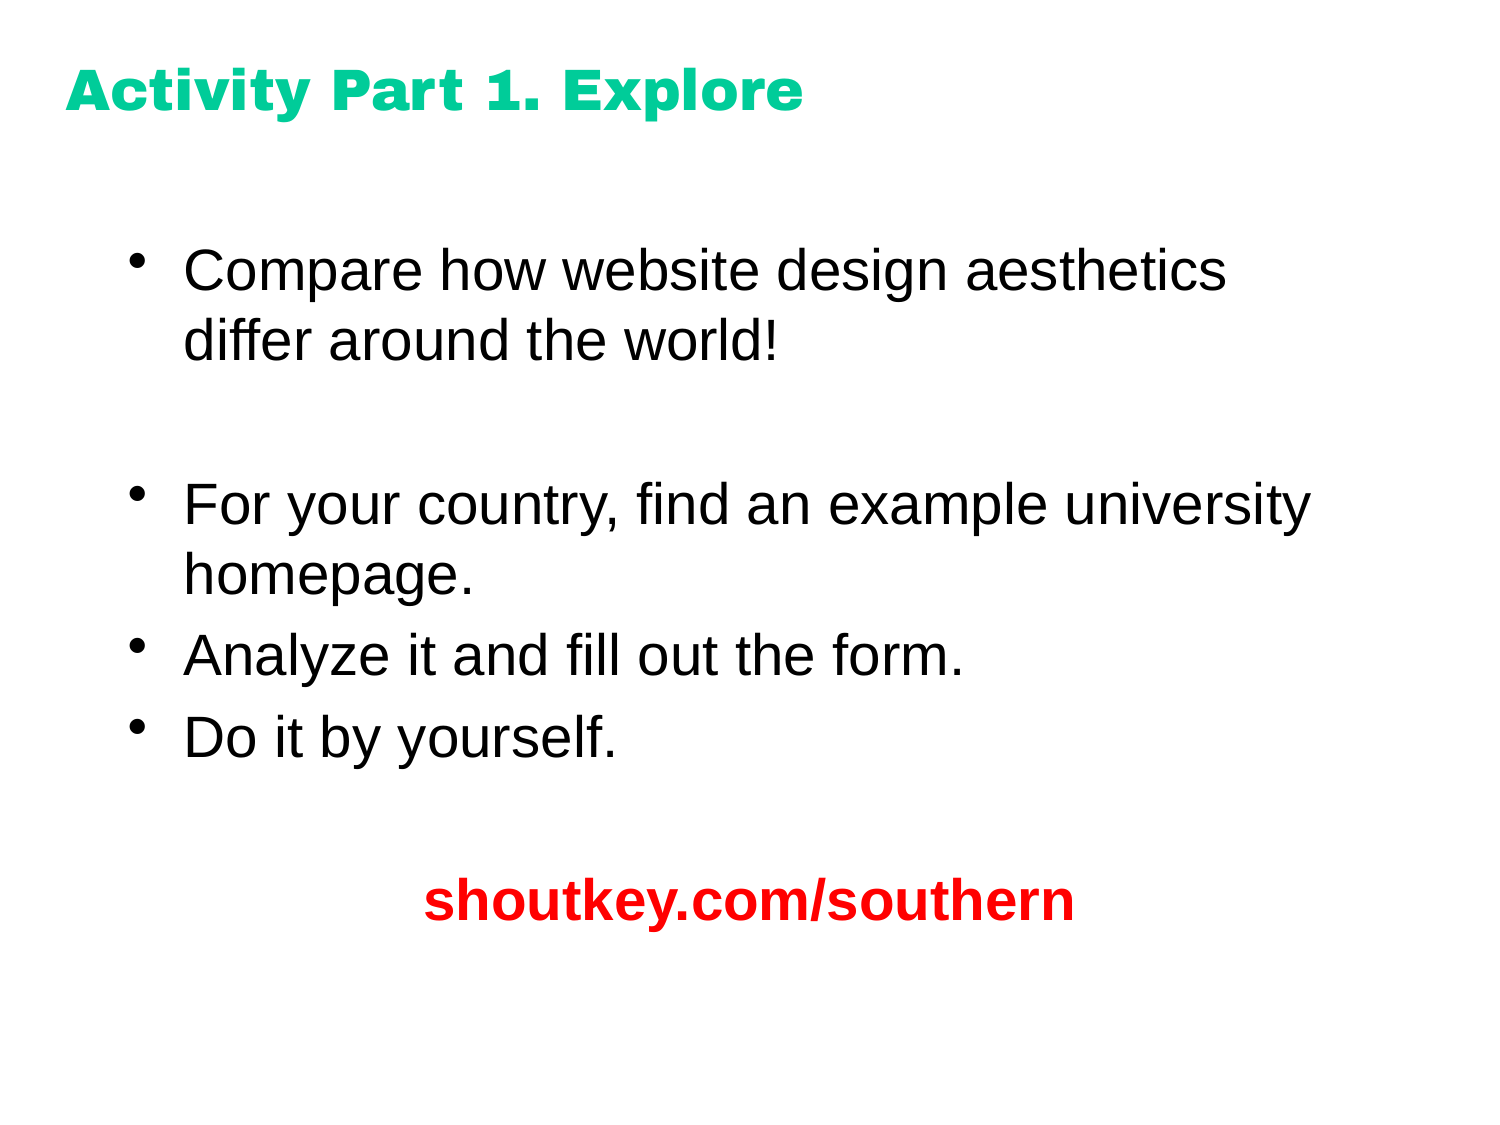

# Activity Part 1. Explore
Compare how website design aesthetics differ around the world!

For your country, find an example university homepage.
Analyze it and fill out the form.
Do it by yourself.

shoutkey.com/southern